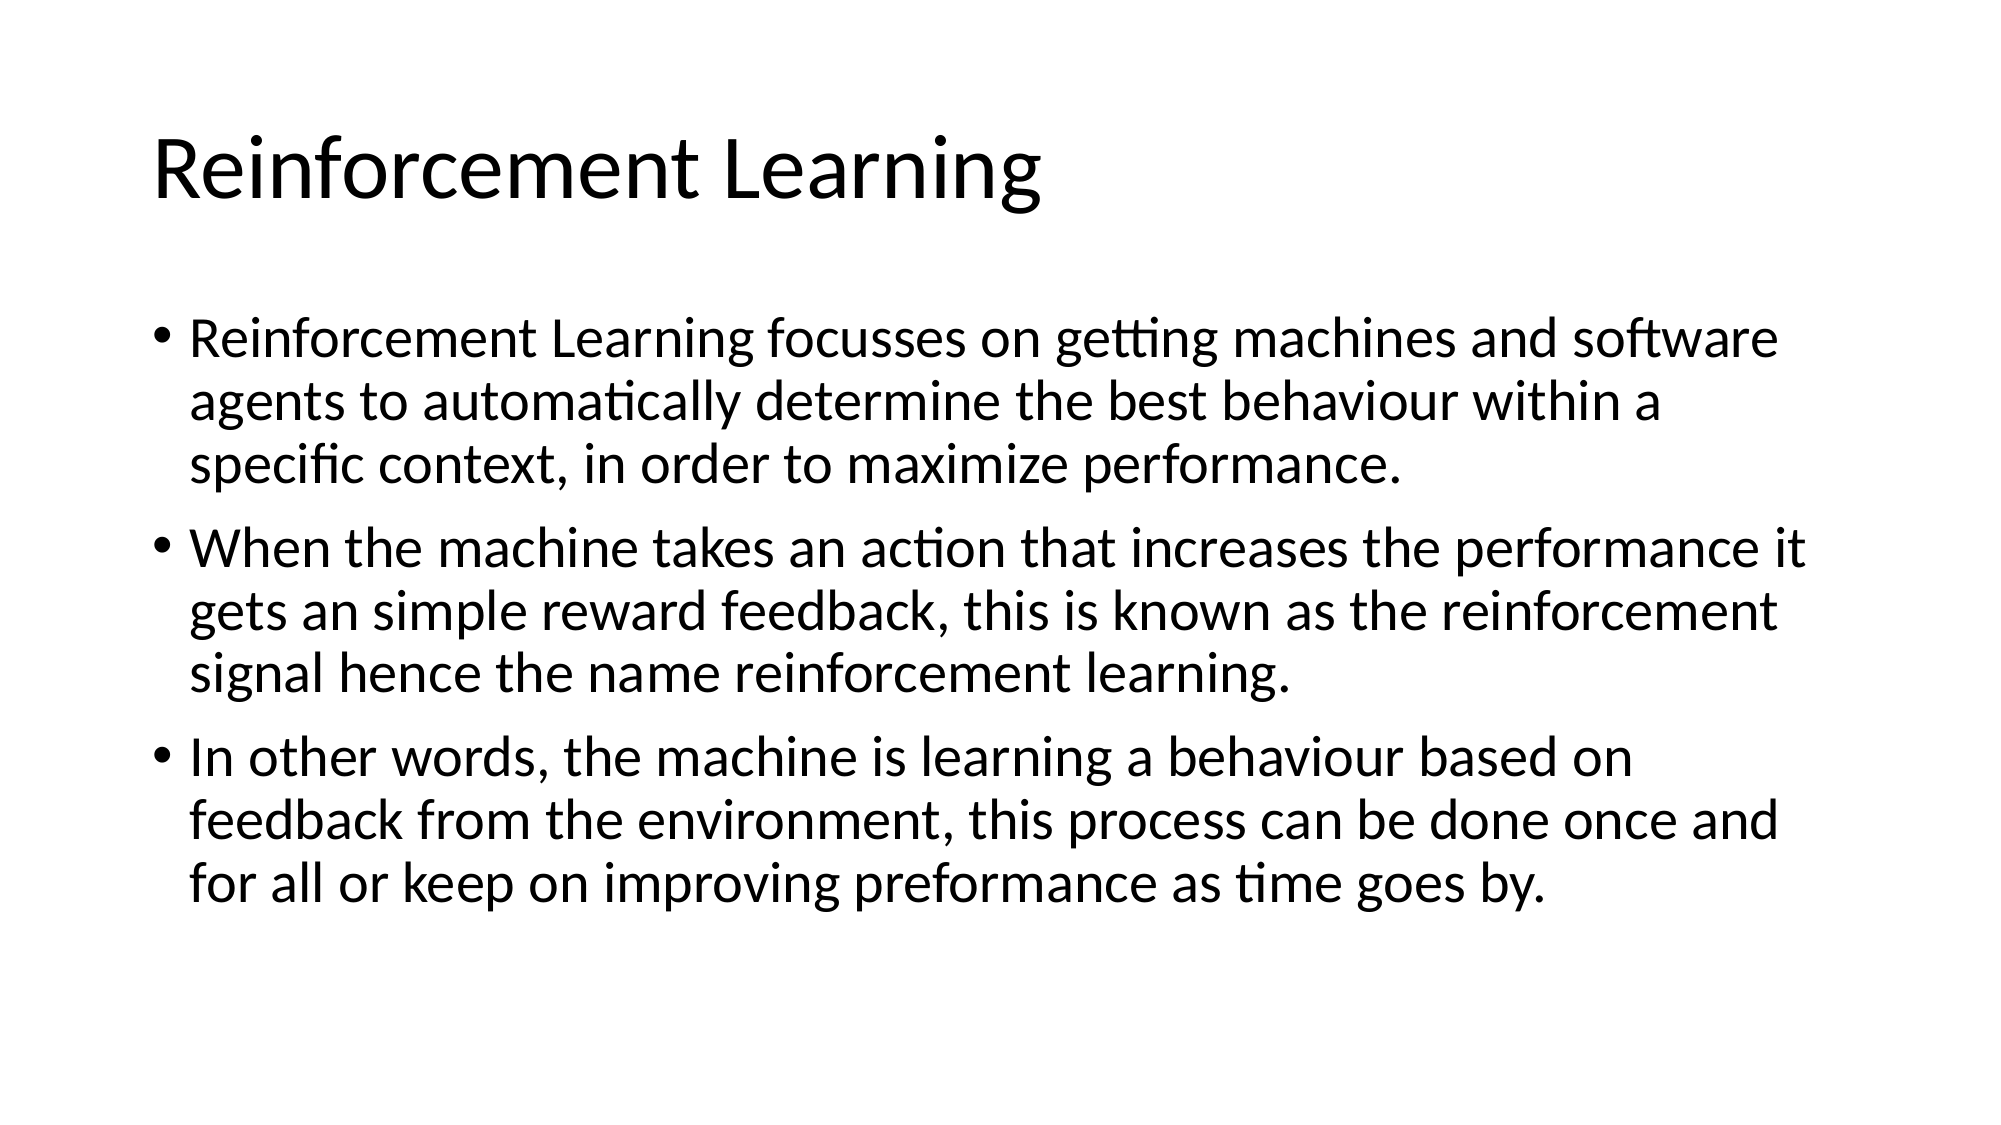

# Reinforcement Learning
Reinforcement Learning focusses on getting machines and software agents to automatically determine the best behaviour within a specific context, in order to maximize performance.
When the machine takes an action that increases the performance it gets an simple reward feedback, this is known as the reinforcement signal hence the name reinforcement learning.
In other words, the machine is learning a behaviour based on feedback from the environment, this process can be done once and for all or keep on improving preformance as time goes by.